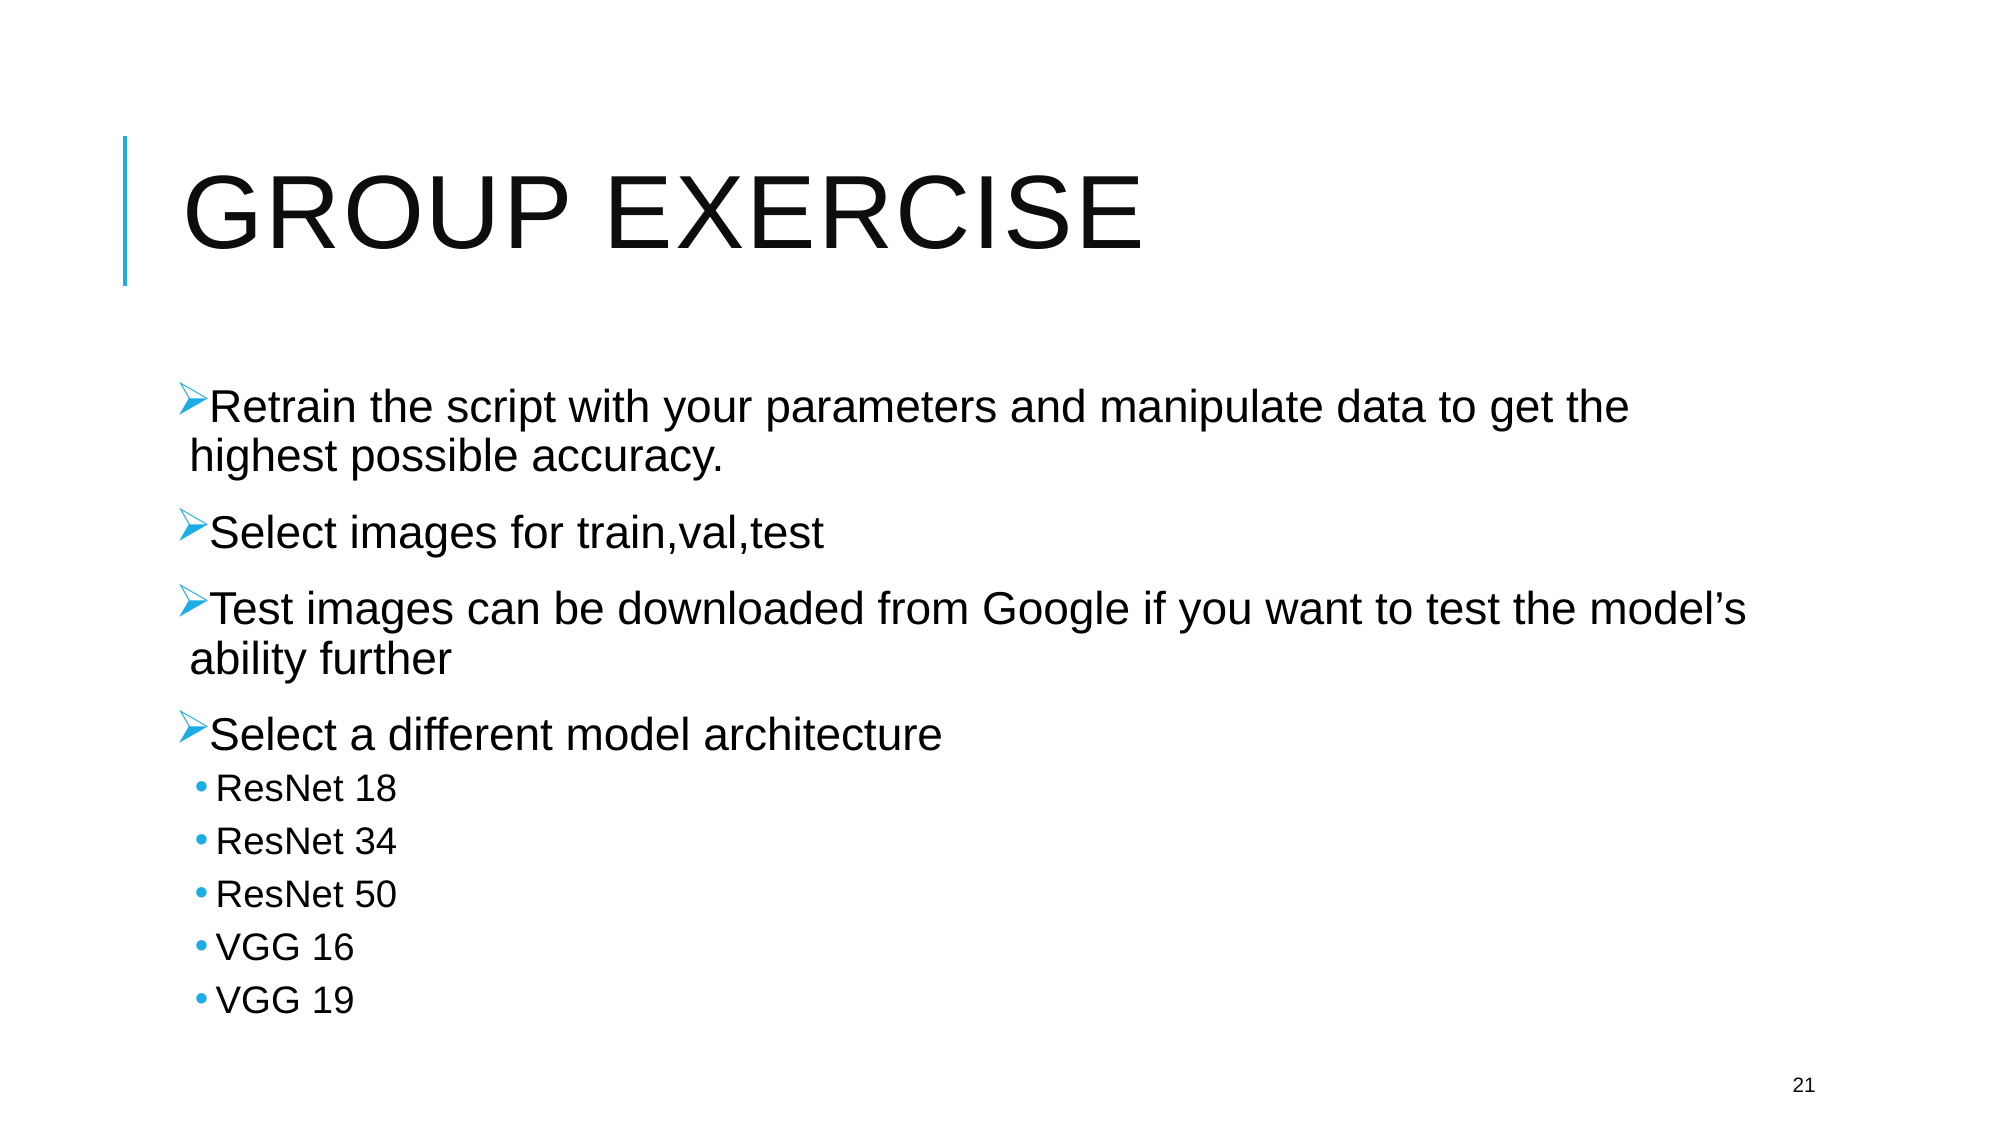

# Group Exercise
Retrain the script with your parameters and manipulate data to get the highest possible accuracy.
Select images for train,val,test
Test images can be downloaded from Google if you want to test the model’s ability further
Select a different model architecture
ResNet 18
ResNet 34
ResNet 50
VGG 16
VGG 19

21